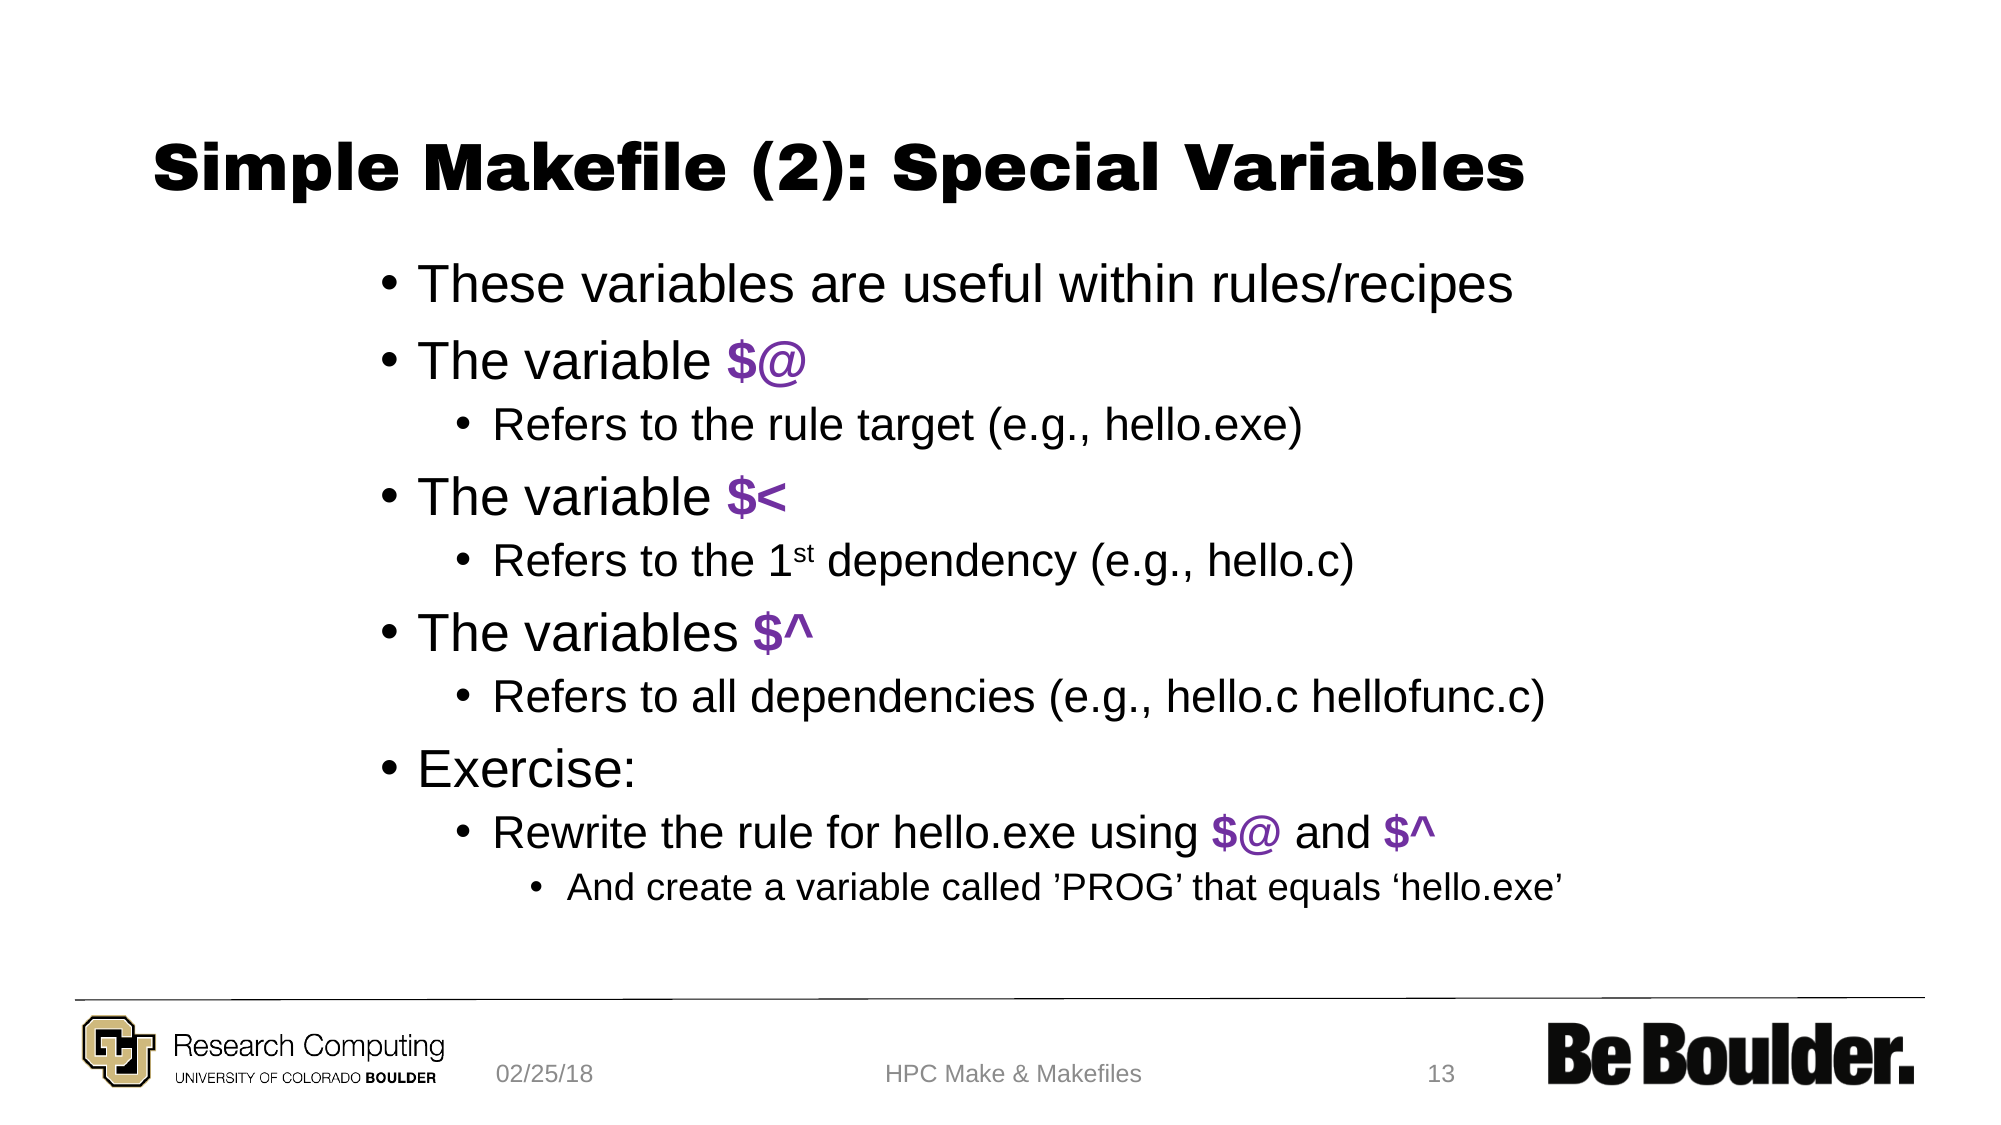

# Simple Makefile (2): Special Variables
These variables are useful within rules/recipes
The variable $@
Refers to the rule target (e.g., hello.exe)
The variable $<
Refers to the 1st dependency (e.g., hello.c)
The variables $^
Refers to all dependencies (e.g., hello.c hellofunc.c)
Exercise:
Rewrite the rule for hello.exe using $@ and $^
And create a variable called ’PROG’ that equals ‘hello.exe’
02/25/18
HPC Make & Makefiles
13